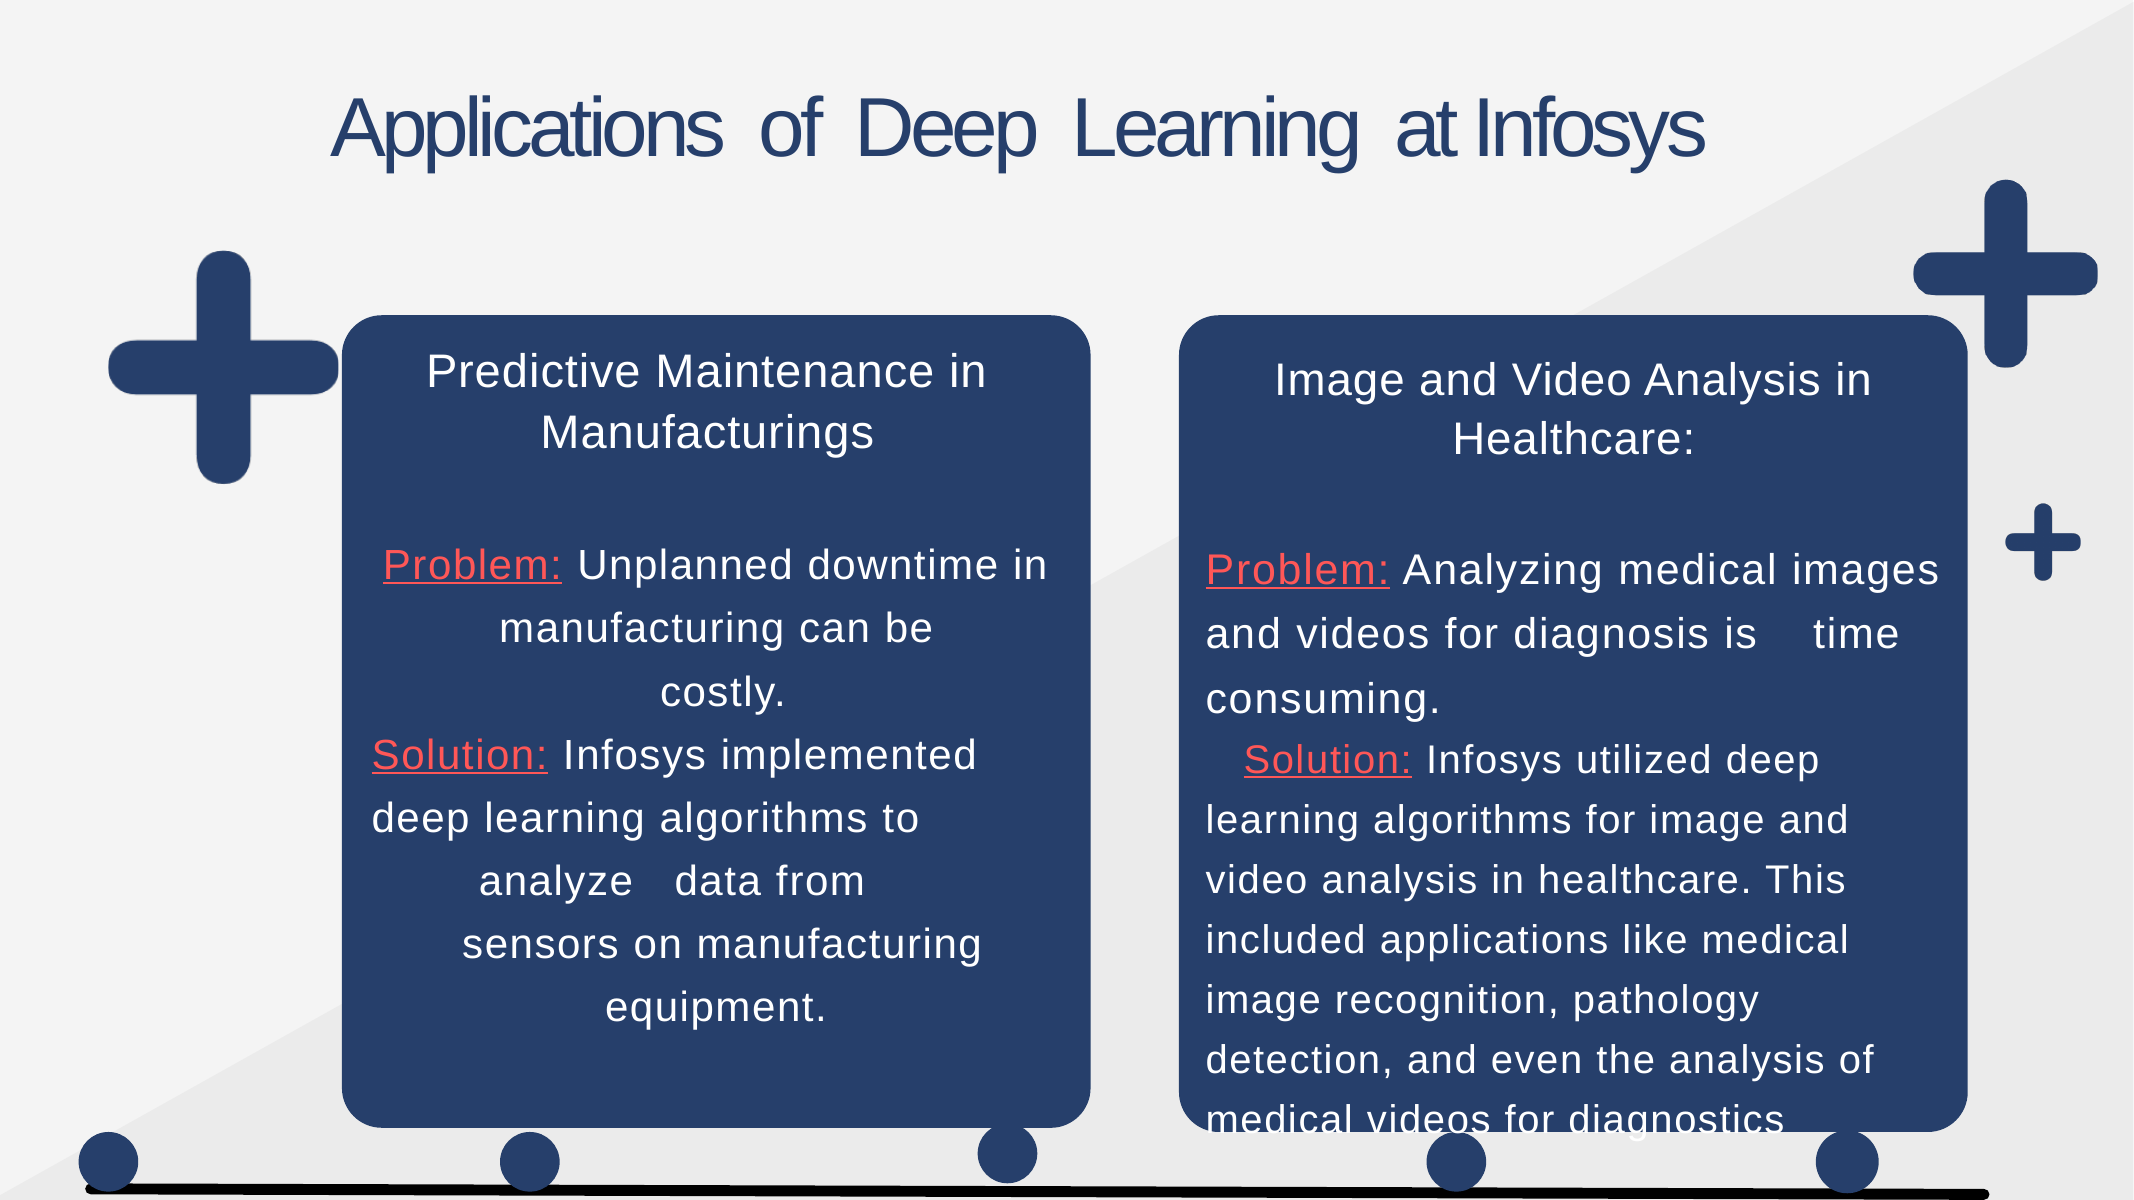

Applications  of  Deep  Learning  at Infosys

Predictive Maintenance in Manufacturings
Image and Video Analysis in Healthcare:

Problem: Analyzing medical images and videos for diagnosis is    time consuming.
   Solution: Infosys utilized deep learning algorithms for image and video analysis in healthcare. This included applications like medical image recognition, pathology detection, and even the analysis of medical videos for diagnostics

Problem: Unplanned downtime in manufacturing can be
 costly.
Solution: Infosys implemented deep learning algorithms to
        analyze   data from
 sensors on manufacturing equipment.